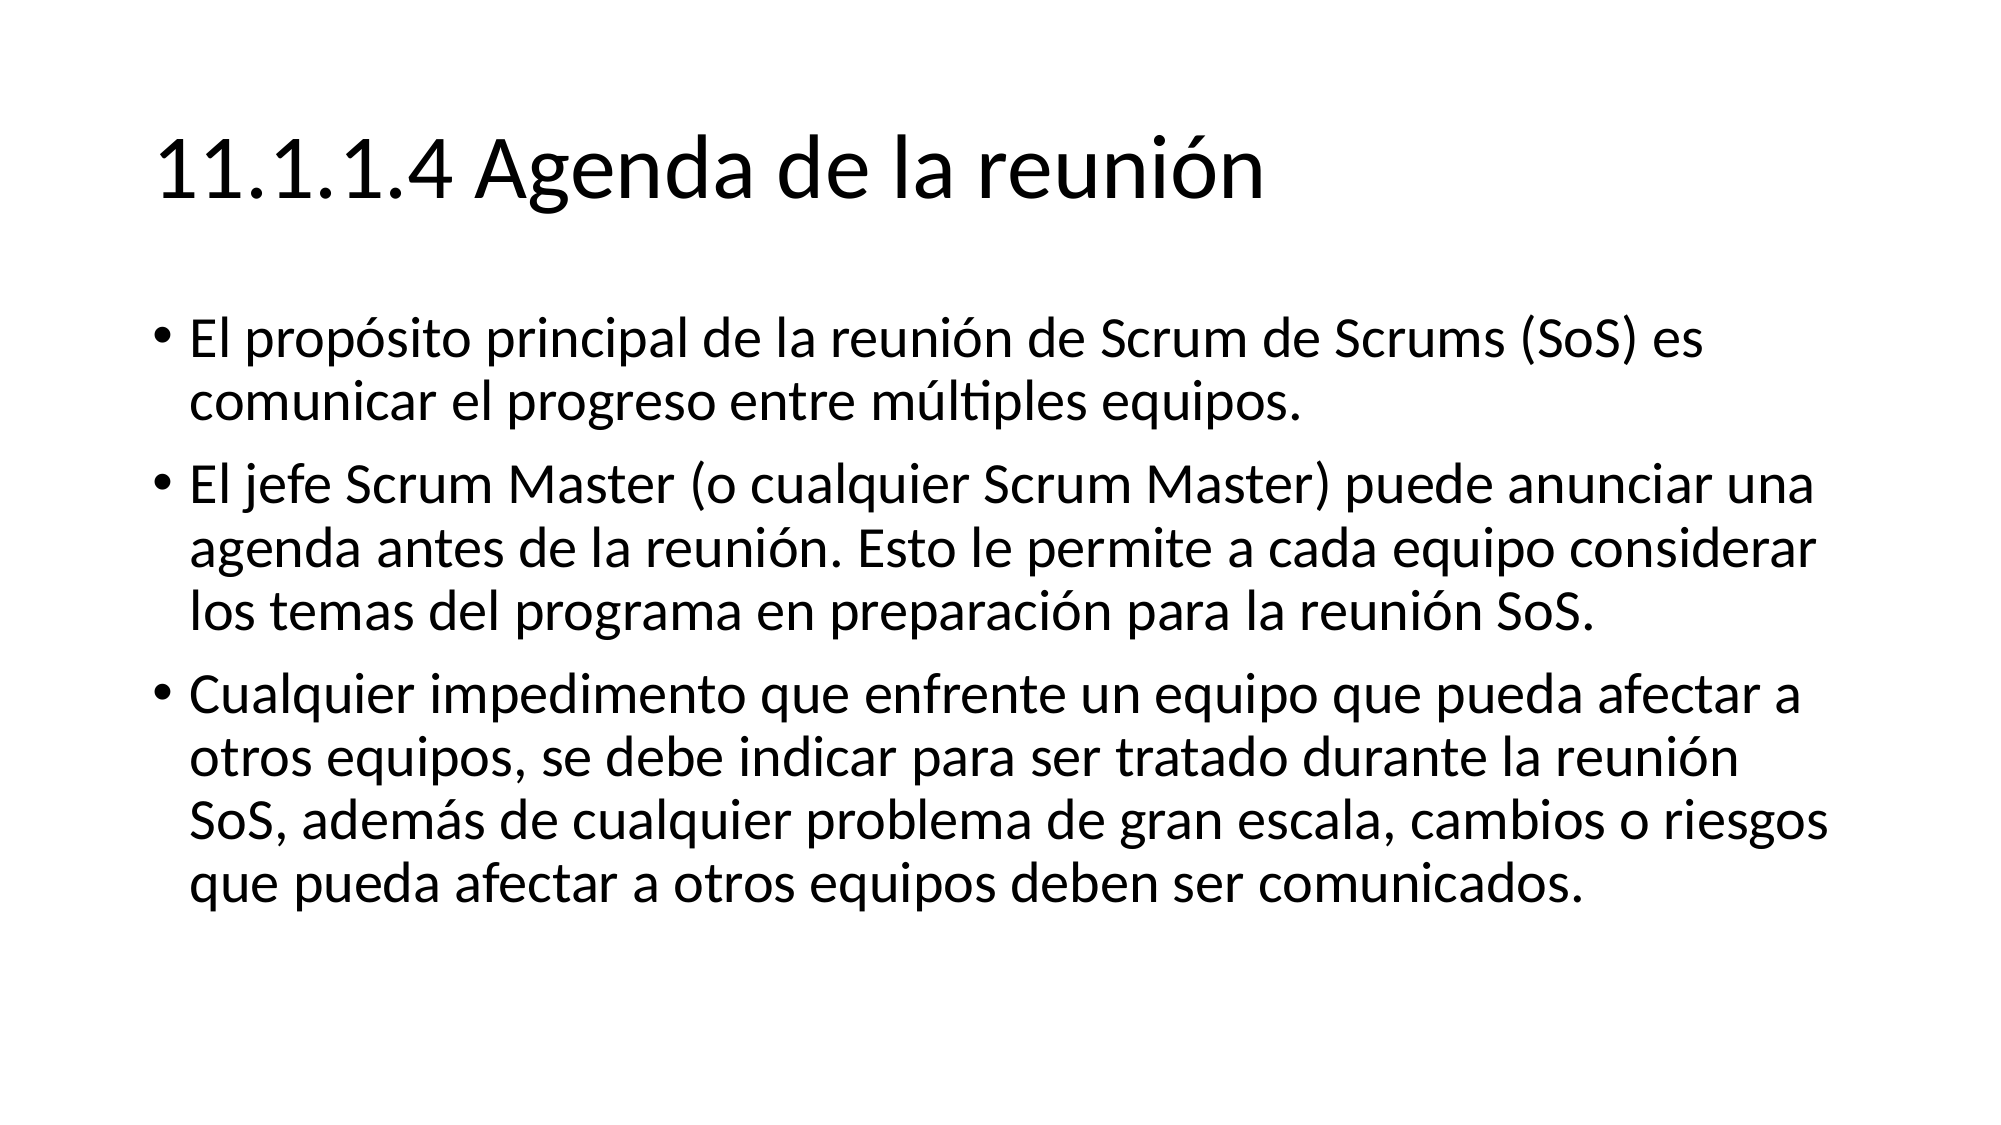

# 11.1.1.4 Agenda de la reunión
El propósito principal de la reunión de Scrum de Scrums (SoS) es comunicar el progreso entre múltiples equipos.
El jefe Scrum Master (o cualquier Scrum Master) puede anunciar una agenda antes de la reunión. Esto le permite a cada equipo considerar los temas del programa en preparación para la reunión SoS.
Cualquier impedimento que enfrente un equipo que pueda afectar a otros equipos, se debe indicar para ser tratado durante la reunión SoS, además de cualquier problema de gran escala, cambios o riesgos que pueda afectar a otros equipos deben ser comunicados.